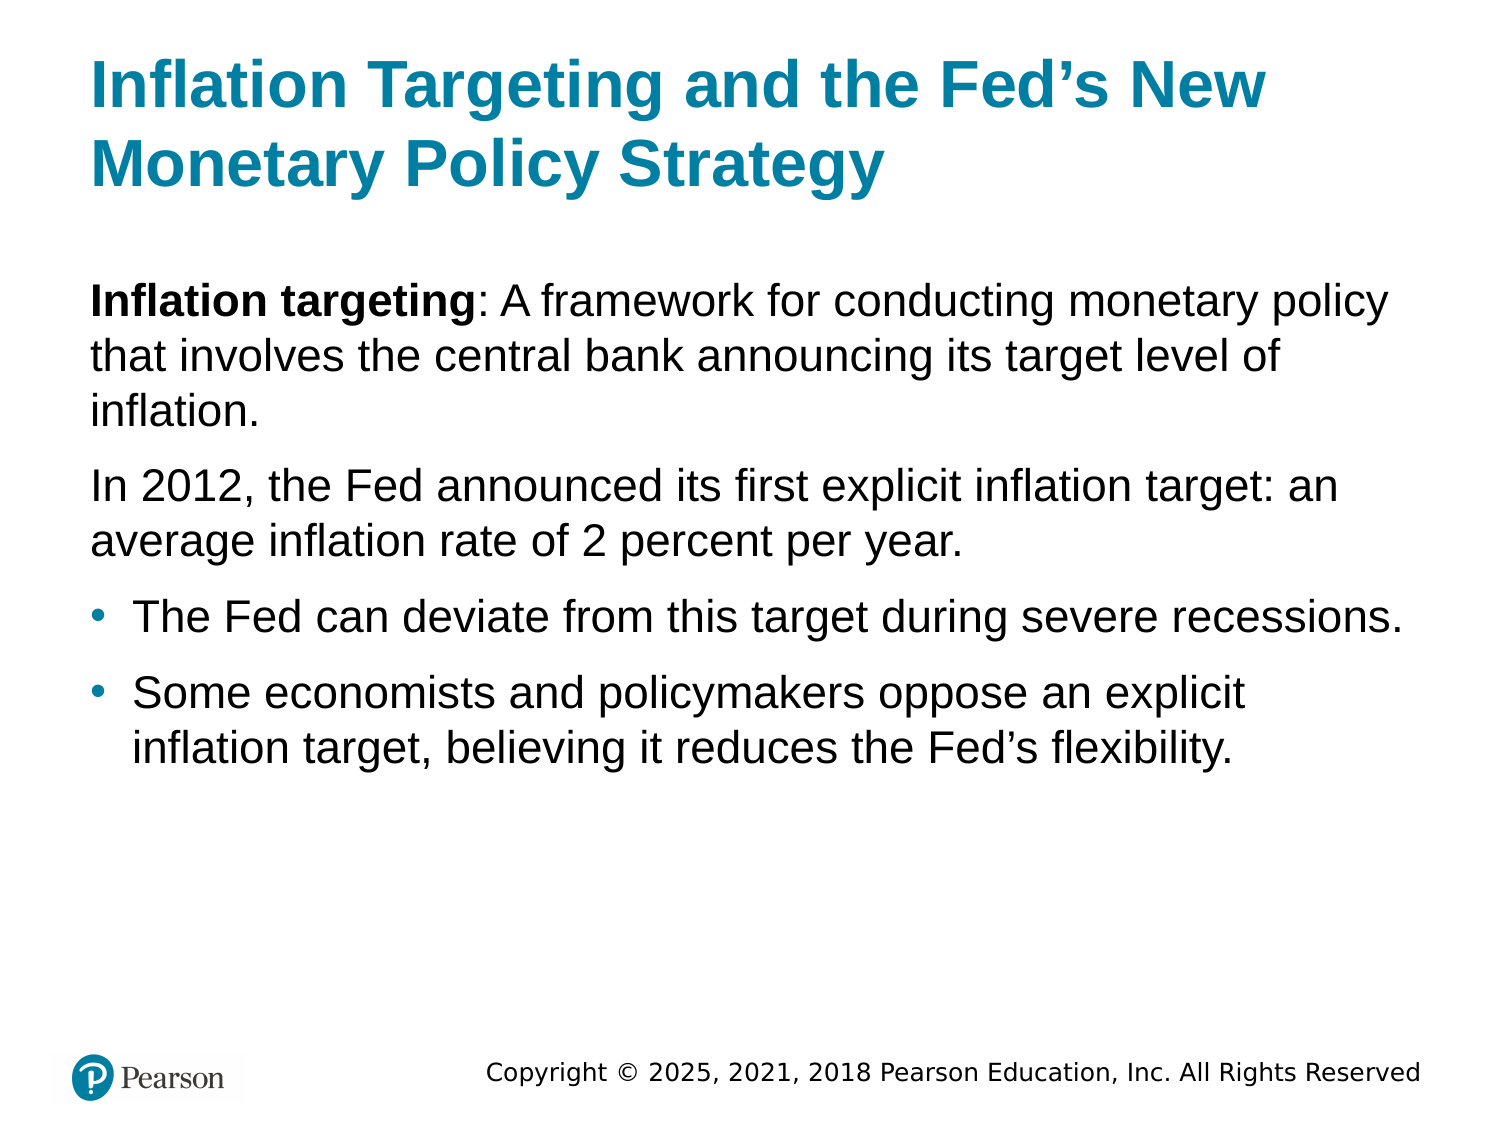

# Inflation Targeting and the Fed’s New Monetary Policy Strategy
Inflation targeting: A framework for conducting monetary policy that involves the central bank announcing its target level of inflation.
In 2012, the Fed announced its first explicit inflation target: an average inflation rate of 2 percent per year.
The Fed can deviate from this target during severe recessions.
Some economists and policymakers oppose an explicit inflation target, believing it reduces the Fed’s flexibility.